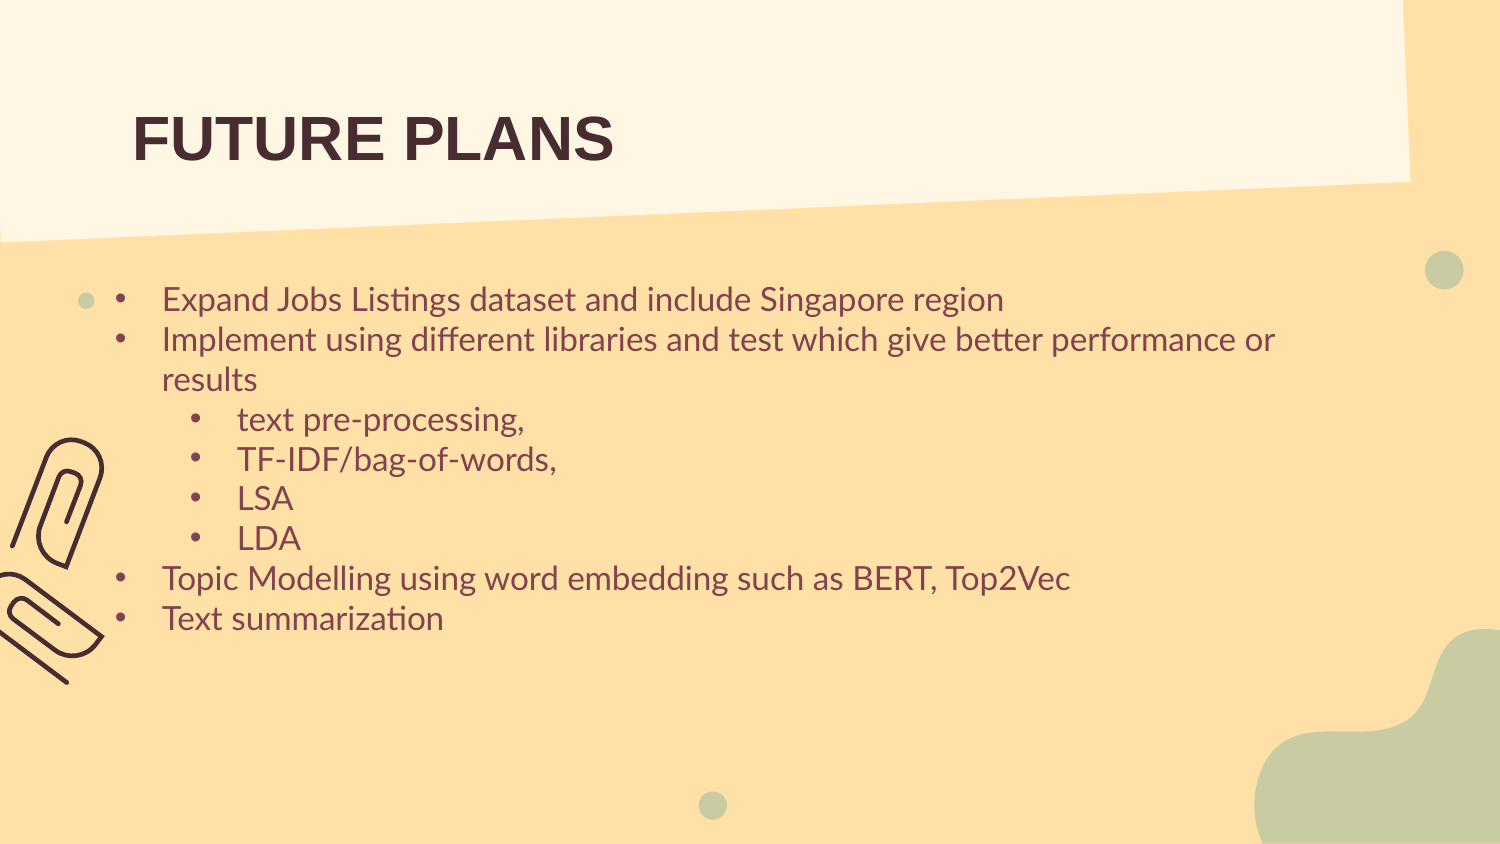

# FUTURE PLANS
Expand Jobs Listings dataset and include Singapore region
Implement using different libraries and test which give better performance or results
text pre-processing,
TF-IDF/bag-of-words,
LSA
LDA
Topic Modelling using word embedding such as BERT, Top2Vec
Text summarization